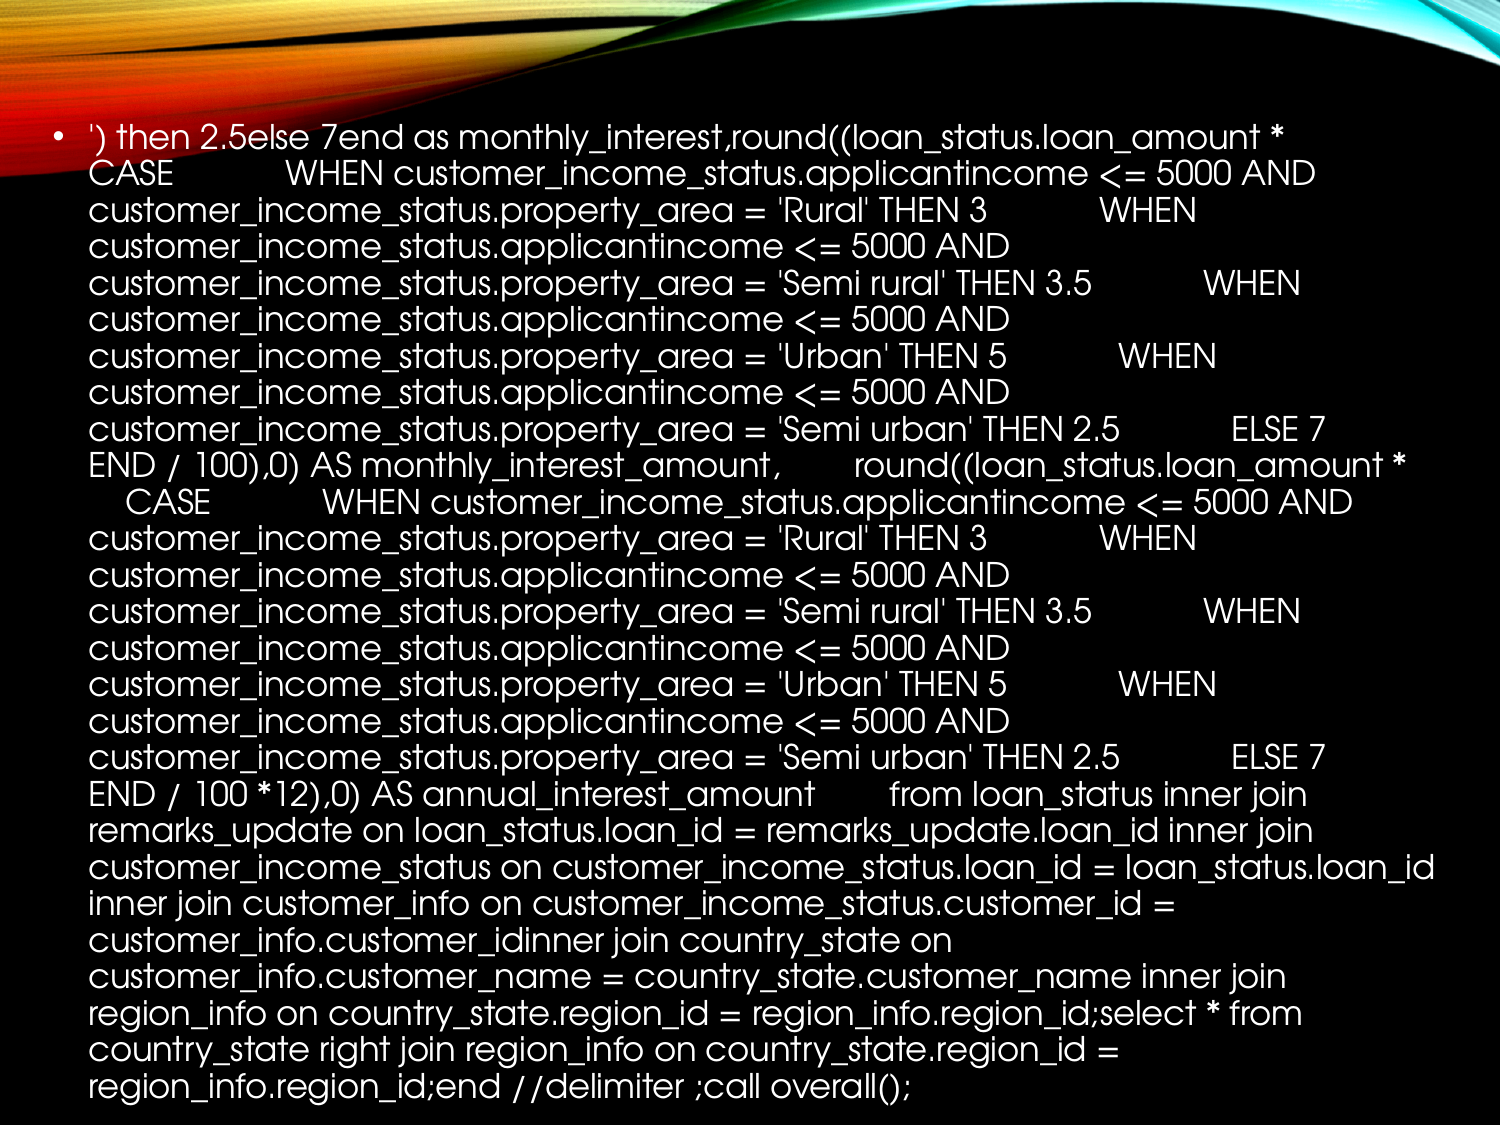

') then 2.5else 7end as monthly_interest,round((loan_status.loan_amount *         CASE            WHEN customer_income_status.applicantincome <= 5000 AND customer_income_status.property_area = 'Rural' THEN 3            WHEN customer_income_status.applicantincome <= 5000 AND customer_income_status.property_area = 'Semi rural' THEN 3.5            WHEN customer_income_status.applicantincome <= 5000 AND customer_income_status.property_area = 'Urban' THEN 5            WHEN customer_income_status.applicantincome <= 5000 AND customer_income_status.property_area = 'Semi urban' THEN 2.5            ELSE 7        END / 100),0) AS monthly_interest_amount,        round((loan_status.loan_amount *         CASE            WHEN customer_income_status.applicantincome <= 5000 AND customer_income_status.property_area = 'Rural' THEN 3            WHEN customer_income_status.applicantincome <= 5000 AND customer_income_status.property_area = 'Semi rural' THEN 3.5            WHEN customer_income_status.applicantincome <= 5000 AND customer_income_status.property_area = 'Urban' THEN 5            WHEN customer_income_status.applicantincome <= 5000 AND customer_income_status.property_area = 'Semi urban' THEN 2.5            ELSE 7        END / 100 *12),0) AS annual_interest_amount        from loan_status inner join remarks_update on loan_status.loan_id = remarks_update.loan_id inner join customer_income_status on customer_income_status.loan_id = loan_status.loan_id inner join customer_info on customer_income_status.customer_id = customer_info.customer_idinner join country_state on customer_info.customer_name = country_state.customer_name inner join region_info on country_state.region_id = region_info.region_id;select * from country_state right join region_info on country_state.region_id = region_info.region_id;end //delimiter ;call overall();